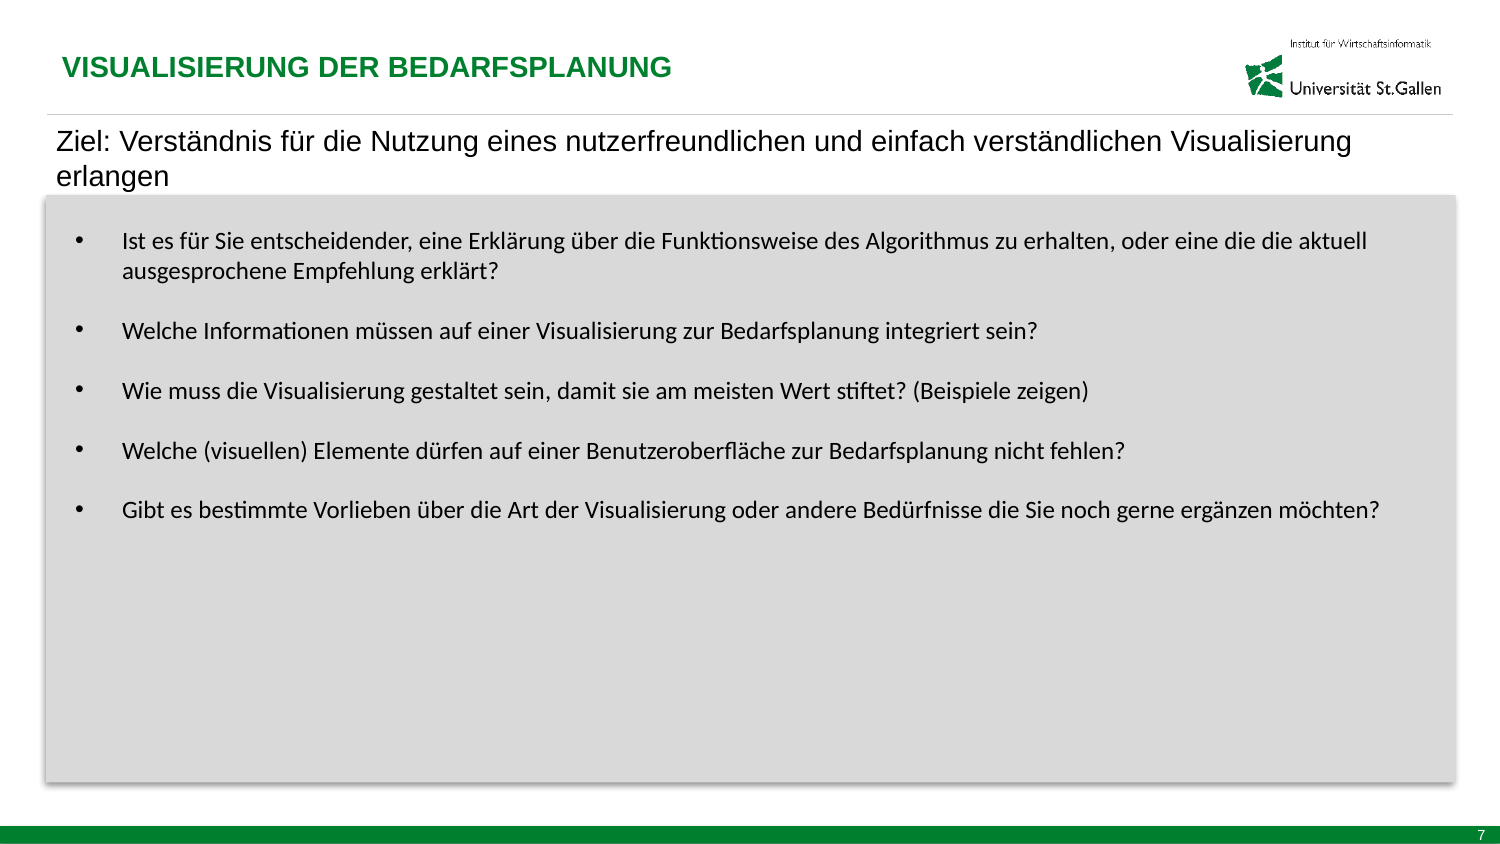

VISUALISIERUNG DER BEDARFSPLANUNG

Ziel: Verständnis für die Nutzung eines nutzerfreundlichen und einfach verständlichen Visualisierung erlangen
Ist es für Sie entscheidender, eine Erklärung über die Funktionsweise des Algorithmus zu erhalten, oder eine die die aktuell ausgesprochene Empfehlung erklärt?

Welche Informationen müssen auf einer Visualisierung zur Bedarfsplanung integriert sein?

Wie muss die Visualisierung gestaltet sein, damit sie am meisten Wert stiftet? (Beispiele zeigen)

Welche (visuellen) Elemente dürfen auf einer Benutzeroberfläche zur Bedarfsplanung nicht fehlen?

Gibt es bestimmte Vorlieben über die Art der Visualisierung oder andere Bedürfnisse die Sie noch gerne ergänzen möchten?